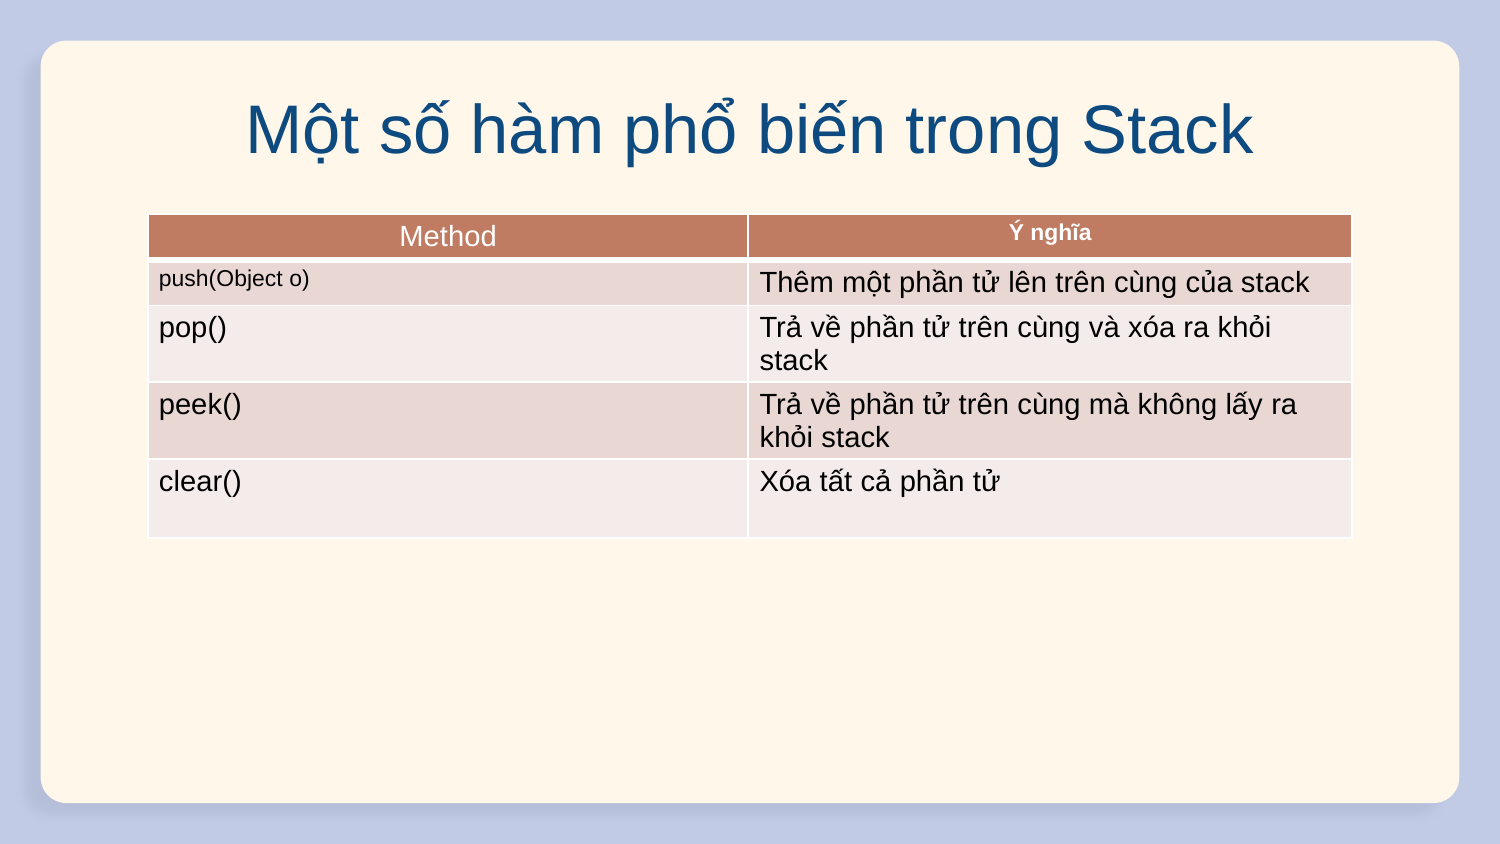

# Một số hàm phổ biến trong Stack
| Method | Ý nghĩa |
| --- | --- |
| push(Object o) | Thêm một phần tử lên trên cùng của stack |
| pop() | Trả về phần tử trên cùng và xóa ra khỏi stack |
| peek() | Trả về phần tử trên cùng mà không lấy ra khỏi stack |
| clear() | Xóa tất cả phần tử |